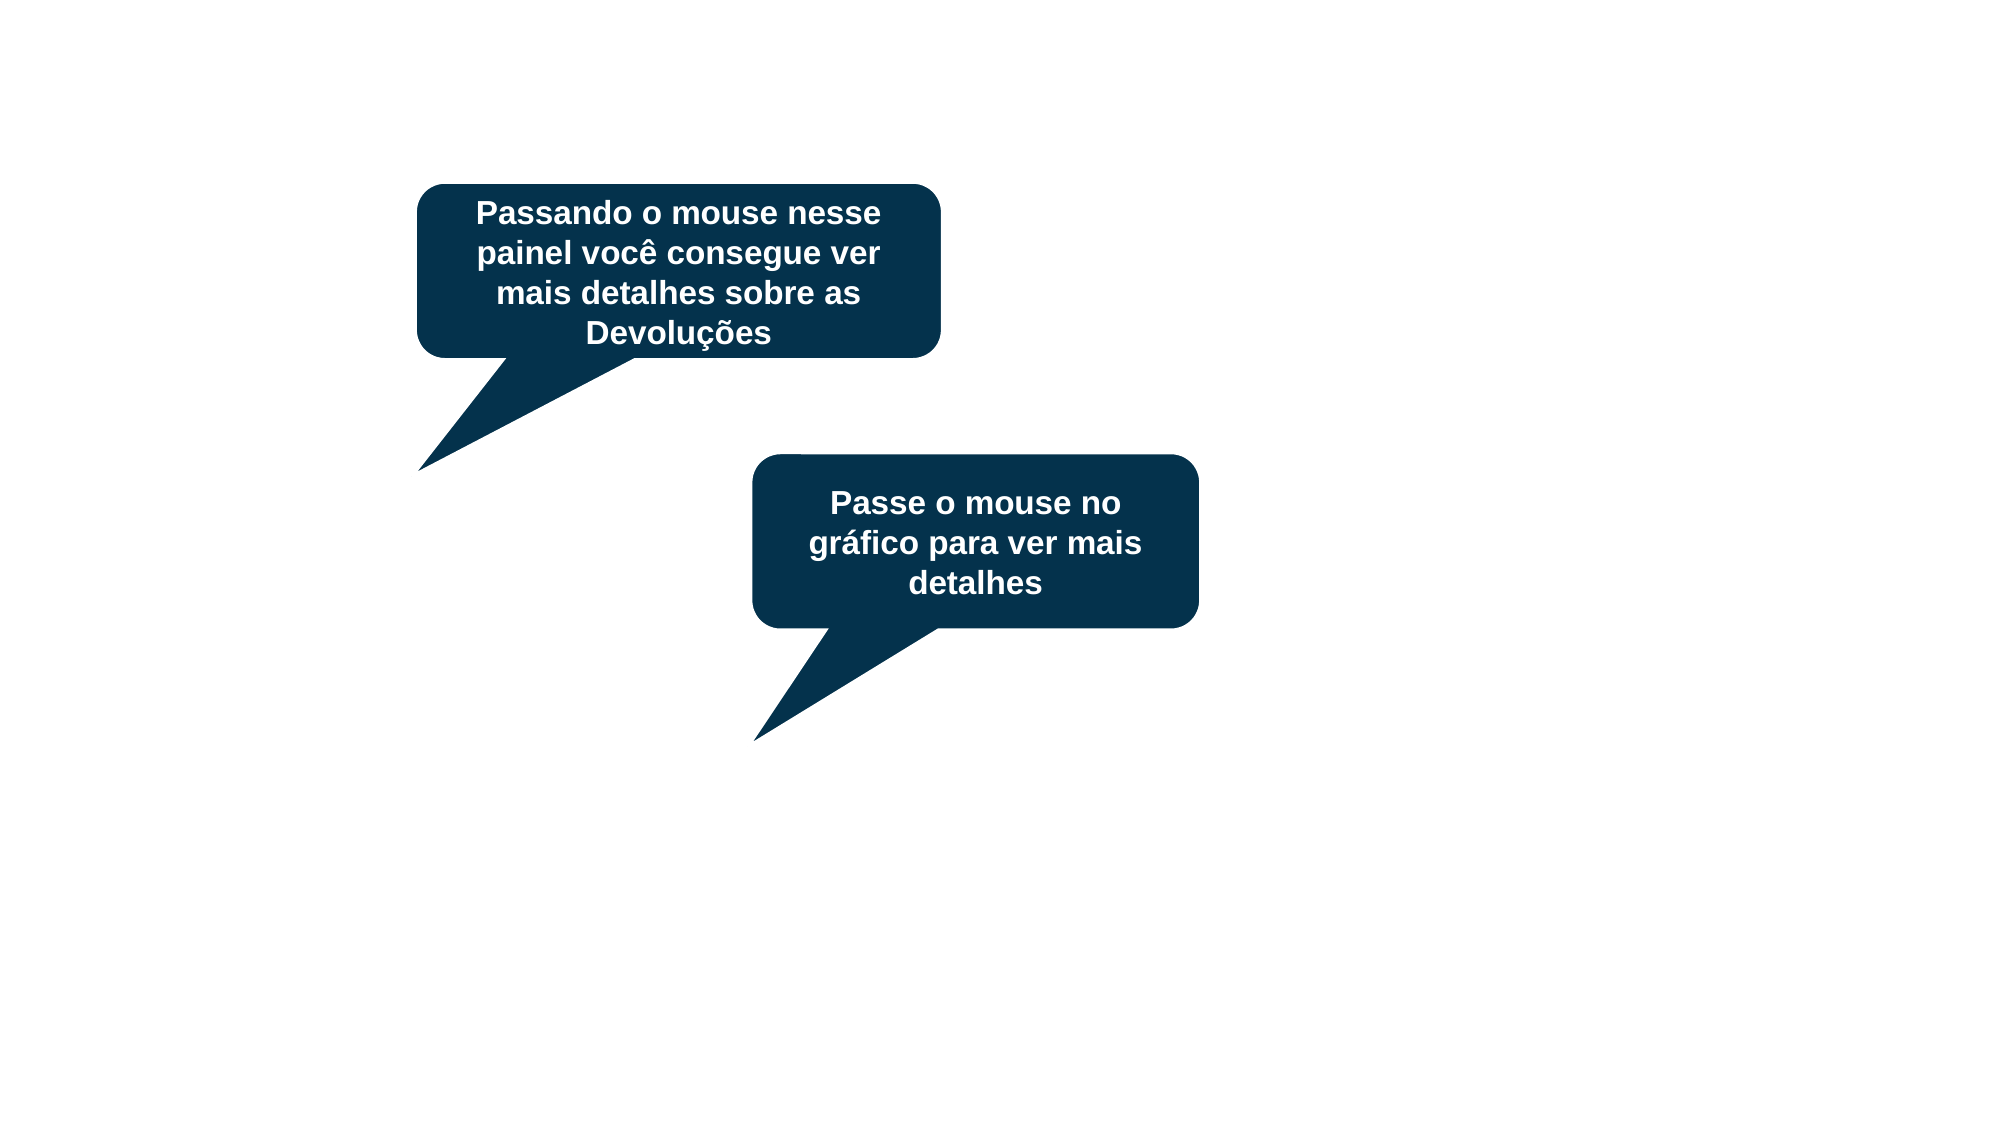

Passando o mouse nesse painel você consegue ver mais detalhes sobre as Devoluções
Passe o mouse no gráfico para ver mais detalhes